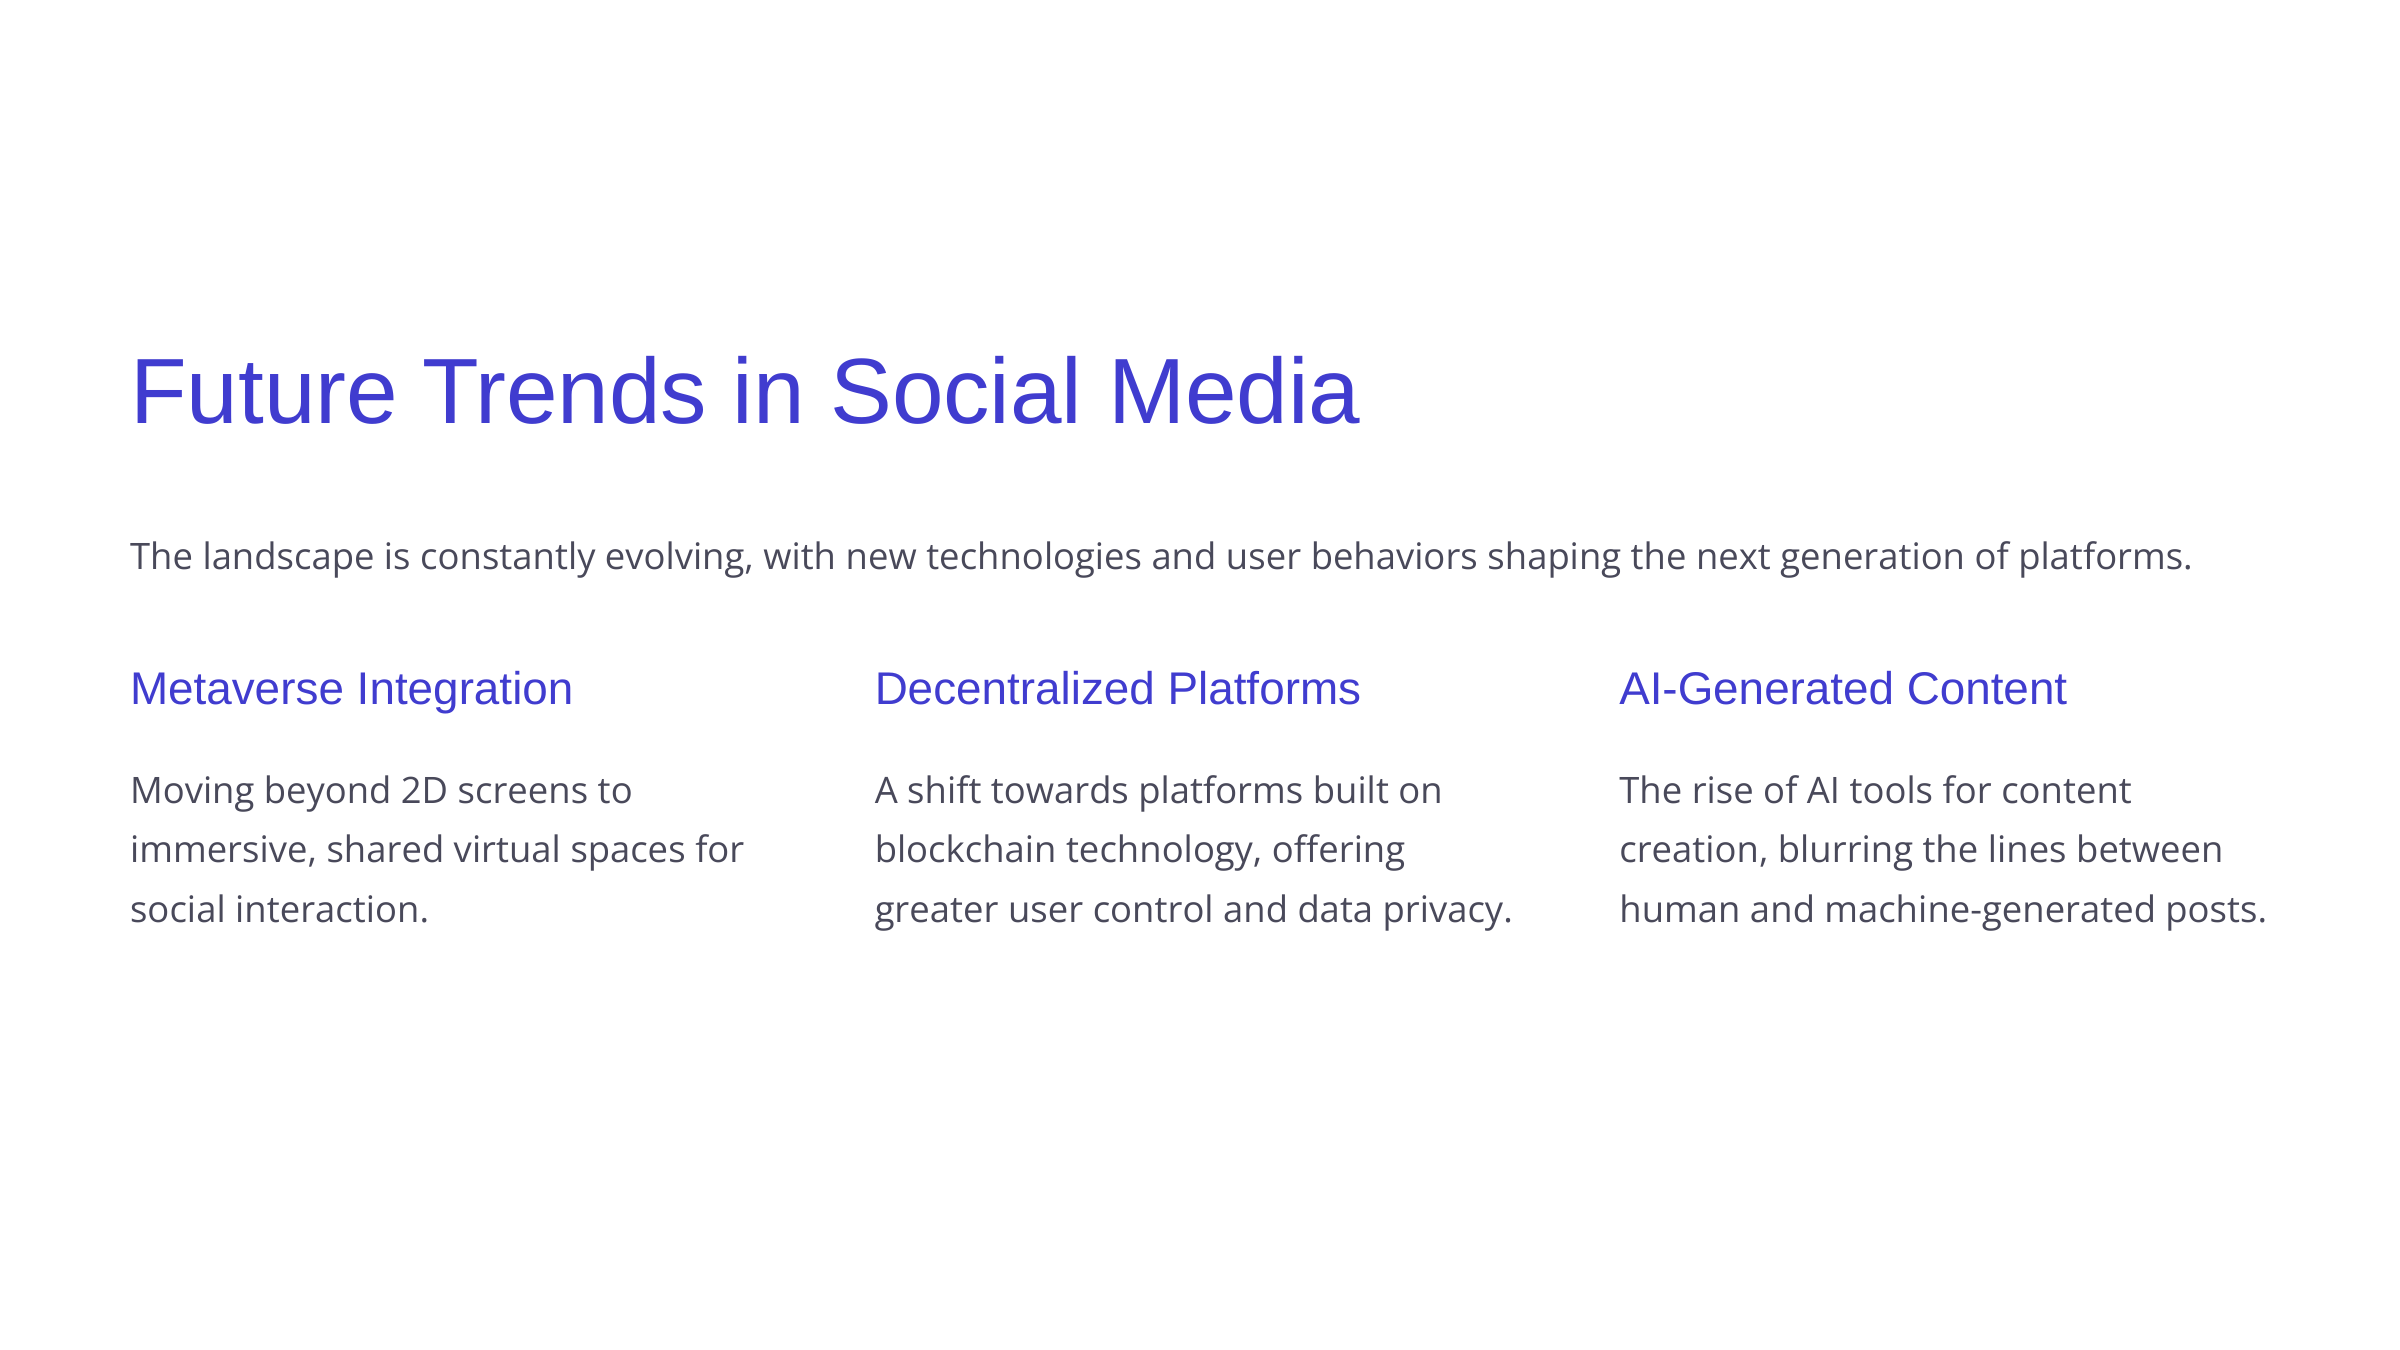

Future Trends in Social Media
The landscape is constantly evolving, with new technologies and user behaviors shaping the next generation of platforms.
Metaverse Integration
Decentralized Platforms
AI-Generated Content
Moving beyond 2D screens to immersive, shared virtual spaces for social interaction.
A shift towards platforms built on blockchain technology, offering greater user control and data privacy.
The rise of AI tools for content creation, blurring the lines between human and machine-generated posts.